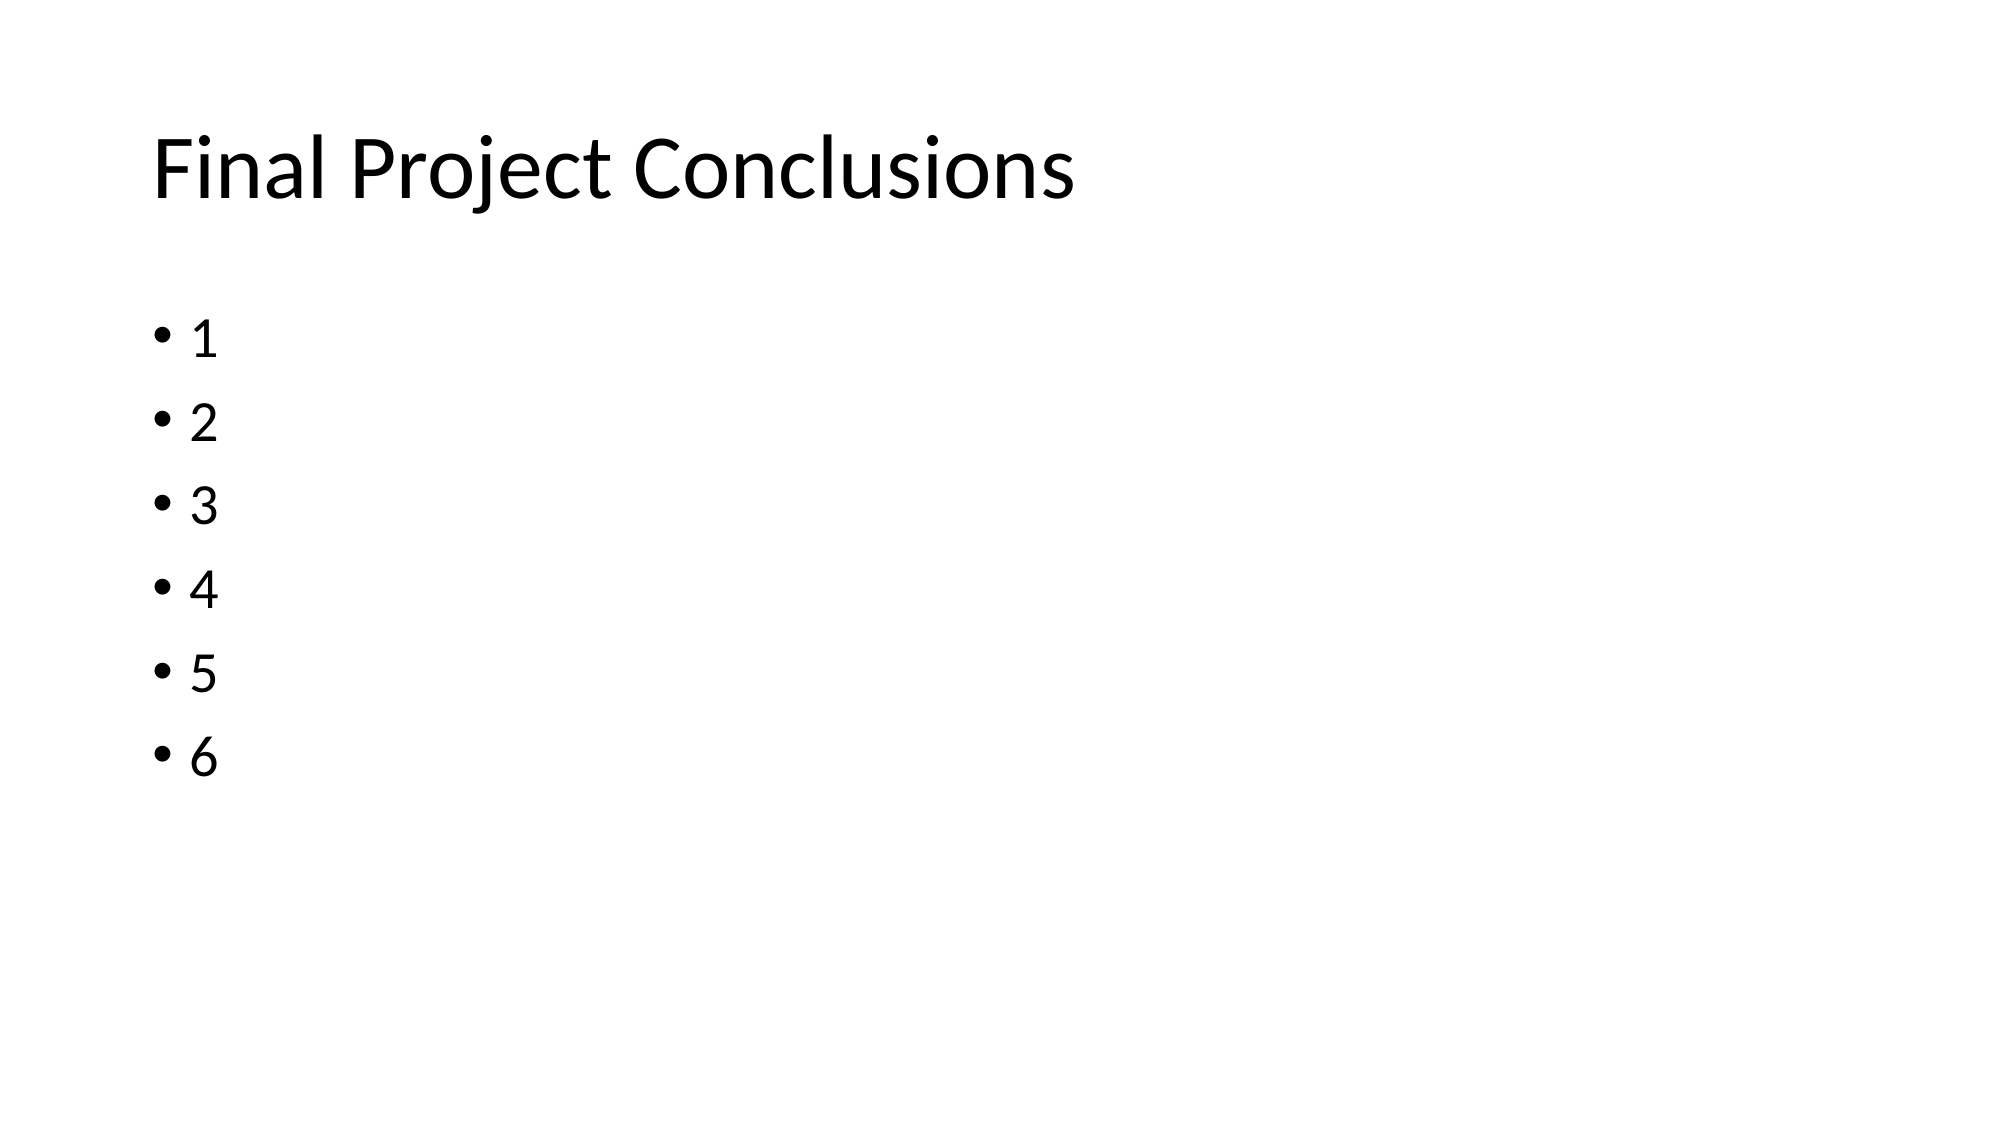

# Final Project Conclusions
1
2
3
4
5
6